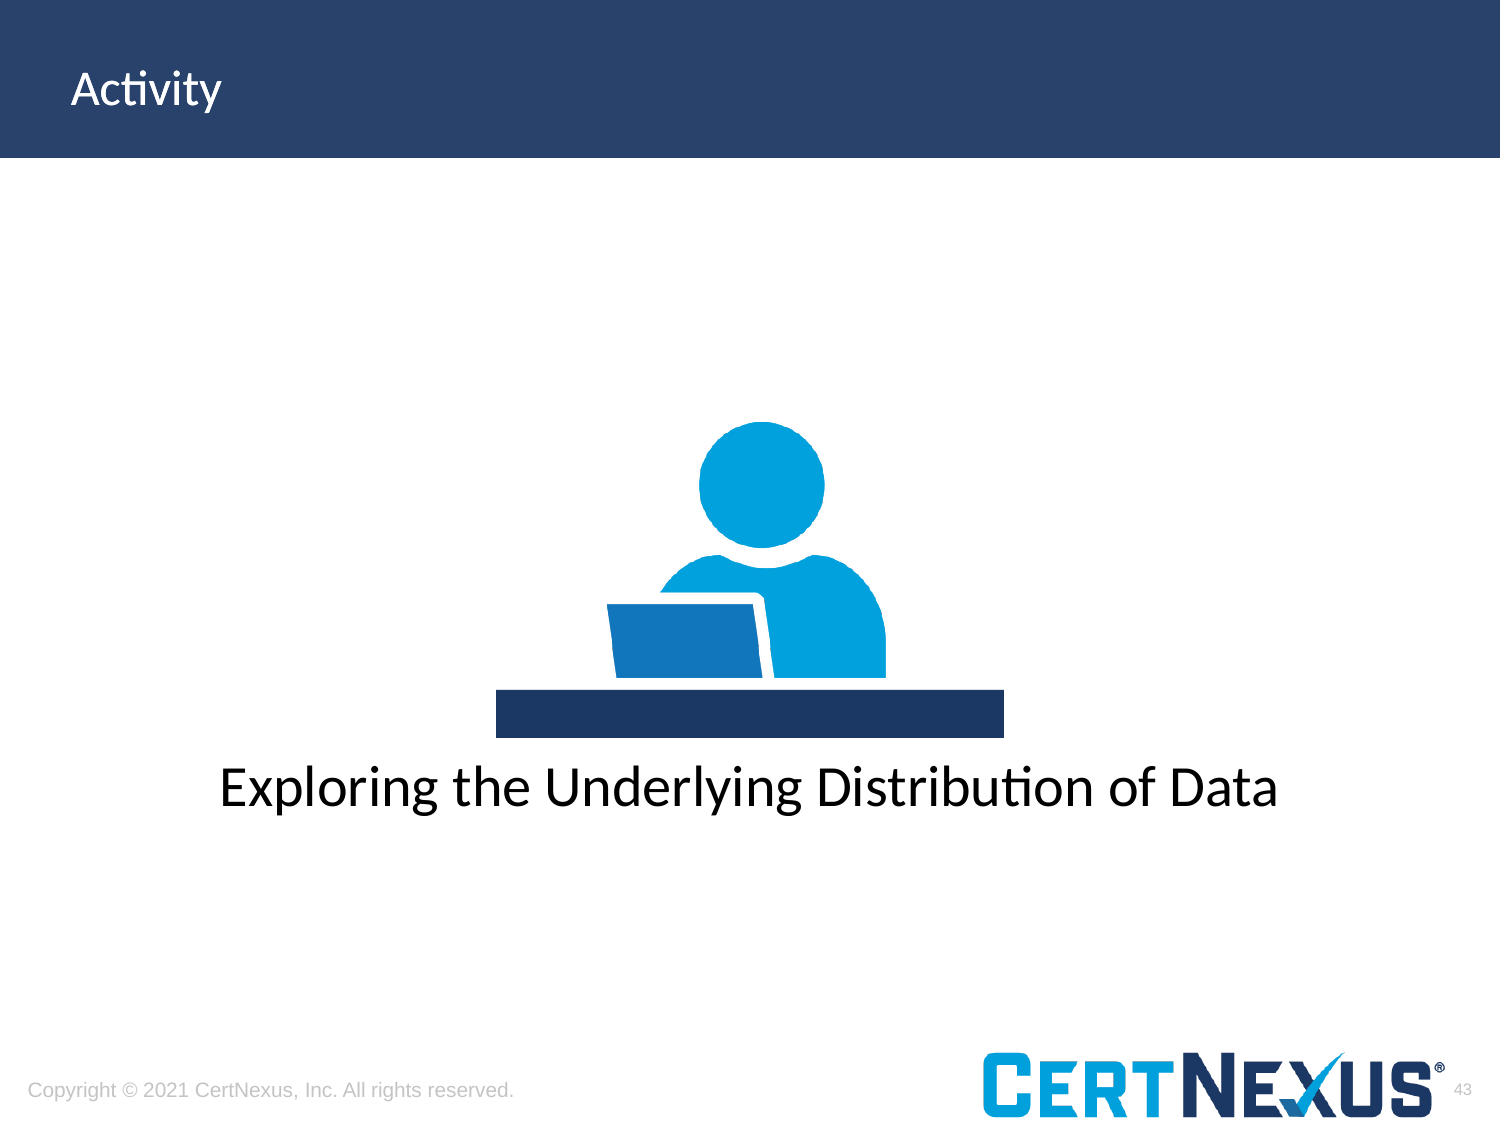

Exploring the Underlying Distribution of Data
43